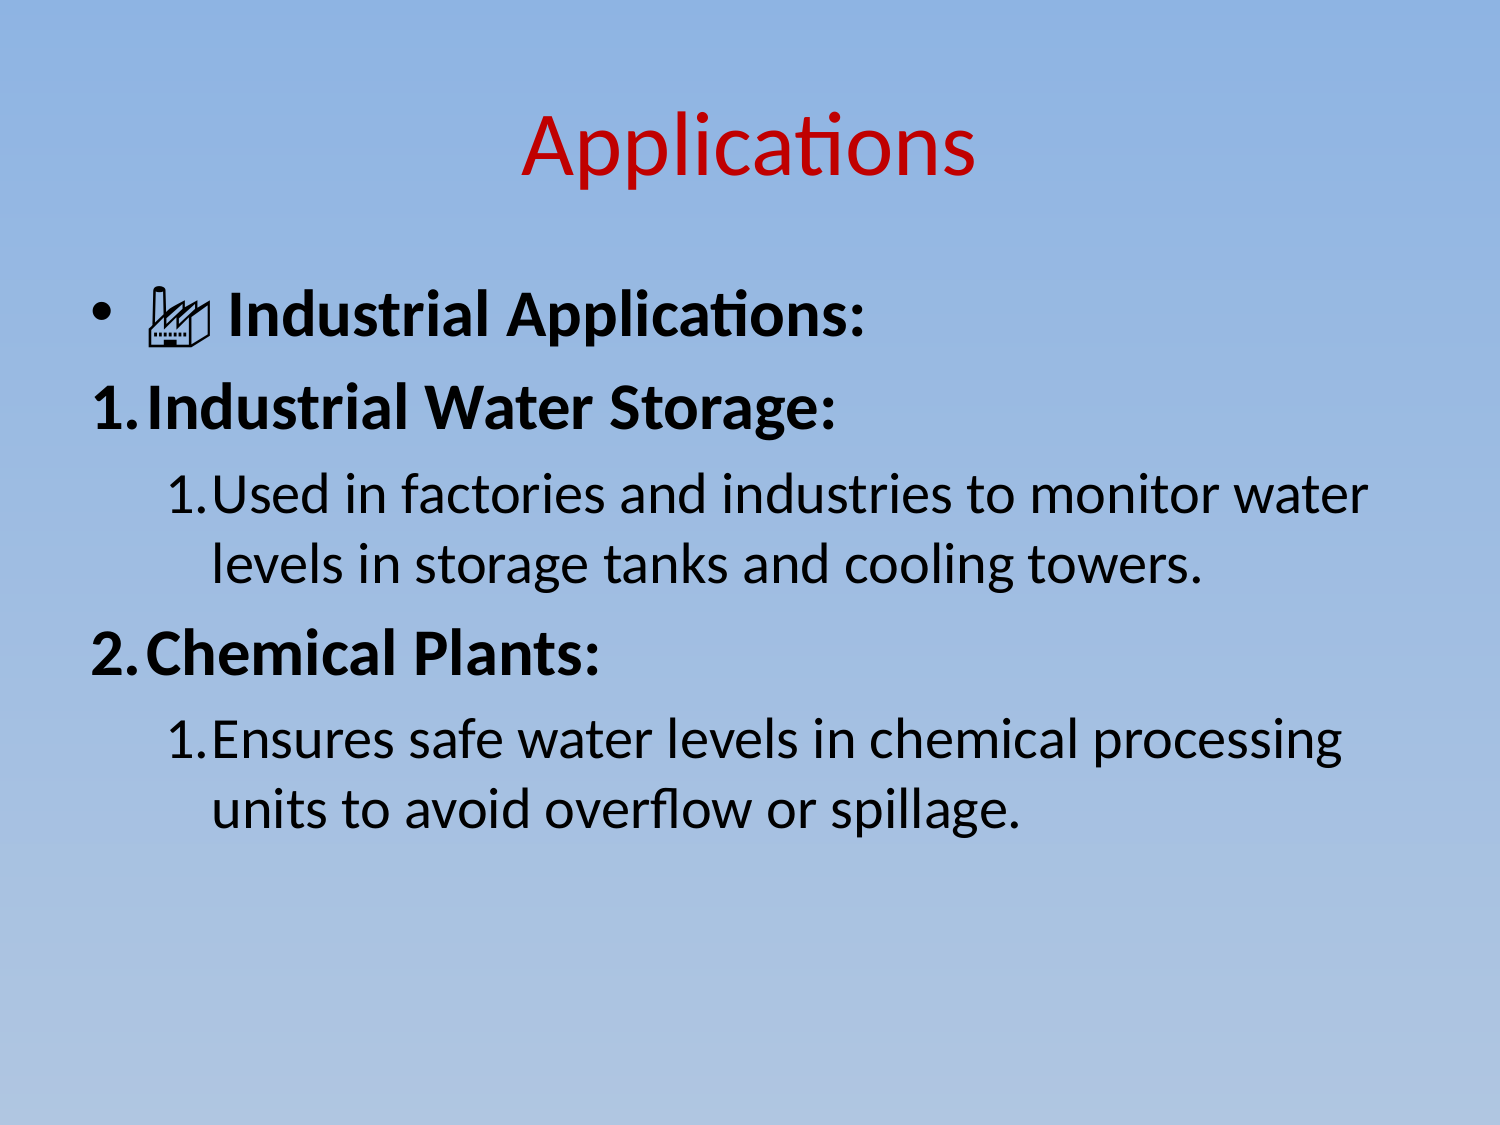

# Applications
🏭 Industrial Applications:
Industrial Water Storage:
Used in factories and industries to monitor water levels in storage tanks and cooling towers.
Chemical Plants:
Ensures safe water levels in chemical processing units to avoid overflow or spillage.